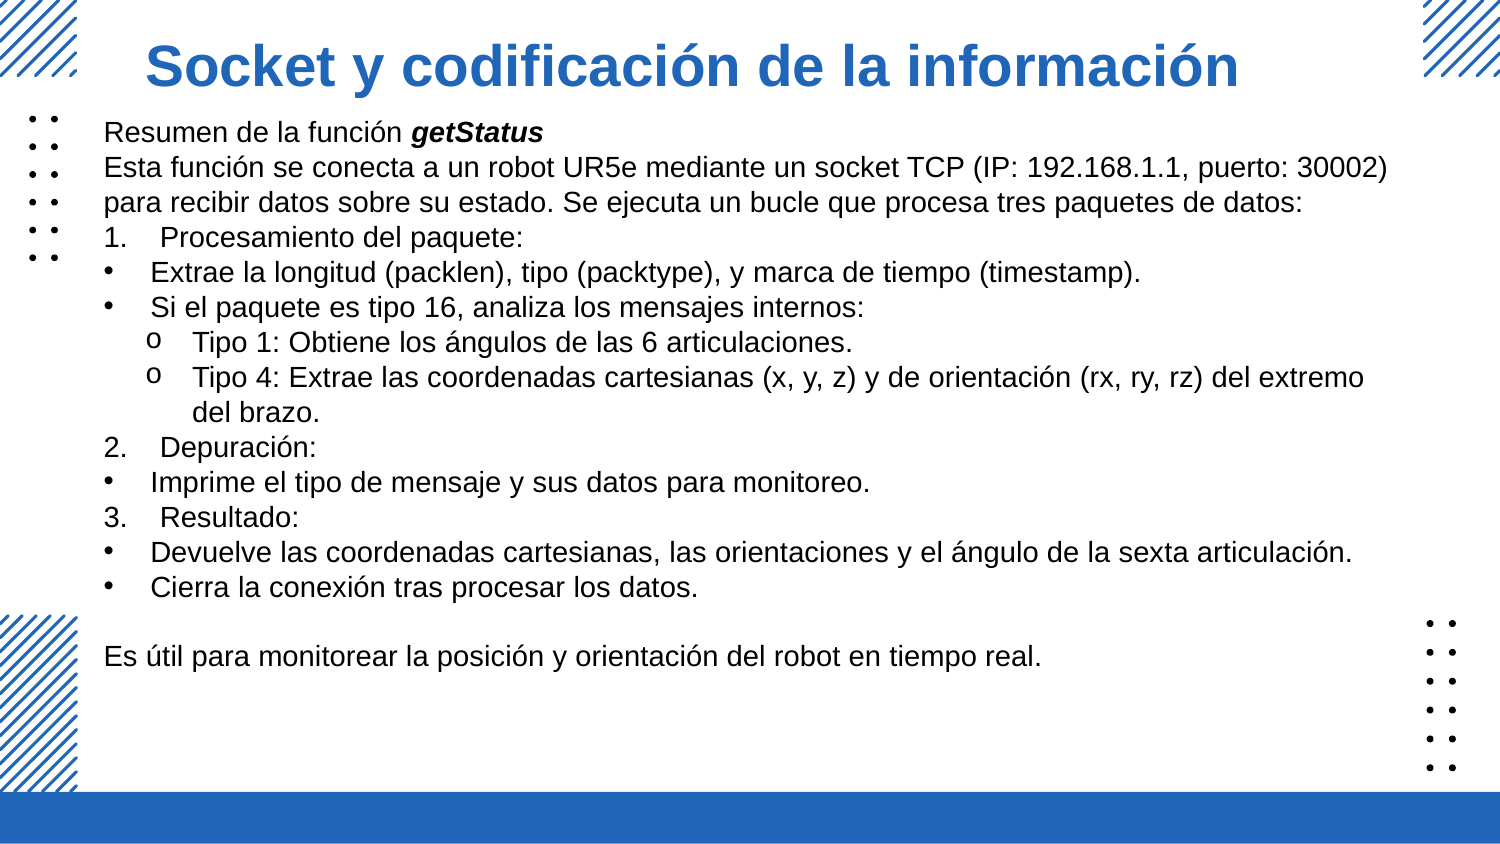

Socket y codificación de la información
Resumen de la función getStatus
Esta función se conecta a un robot UR5e mediante un socket TCP (IP: 192.168.1.1, puerto: 30002) para recibir datos sobre su estado. Se ejecuta un bucle que procesa tres paquetes de datos:
Procesamiento del paquete:
Extrae la longitud (packlen), tipo (packtype), y marca de tiempo (timestamp).
Si el paquete es tipo 16, analiza los mensajes internos:
Tipo 1: Obtiene los ángulos de las 6 articulaciones.
Tipo 4: Extrae las coordenadas cartesianas (x, y, z) y de orientación (rx, ry, rz) del extremo del brazo.
Depuración:
Imprime el tipo de mensaje y sus datos para monitoreo.
Resultado:
Devuelve las coordenadas cartesianas, las orientaciones y el ángulo de la sexta articulación.
Cierra la conexión tras procesar los datos.

Es útil para monitorear la posición y orientación del robot en tiempo real.